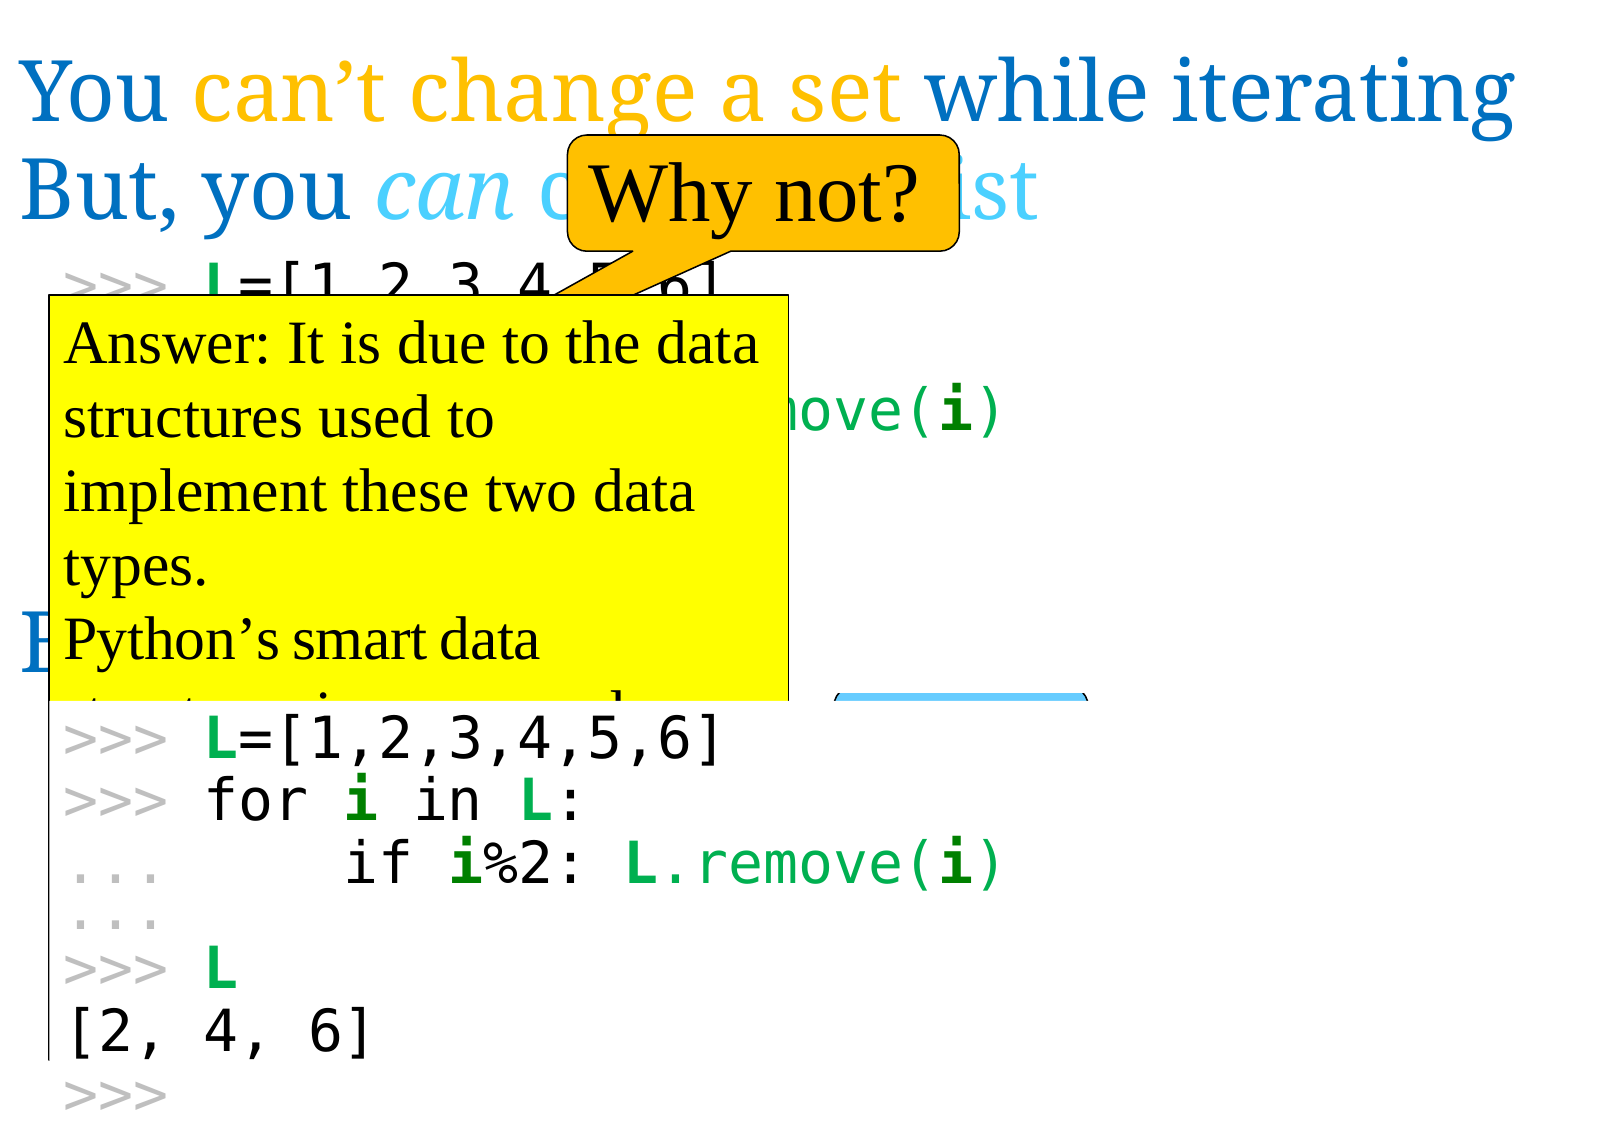

You can’t change a set while iterating
Why not?
 But, you can change a list
>>>
>>>
...
...
    S={1,2,3,4,5,6}
    for i in S:
        if i%2: S.remove(i)

Traceback (most recent call last):
  File "<stdin>", line 1, in <module>
RuntimeError: Set changed size during iteration
>>>

>>> L=[1,2,3,4,5,6]
>>> for i in L:
...  .,.if i%2: L.remove(i)
...
>>> L
[2, 4, 6]
>>>
Answer: It is due to the data structures used to implement these two data types.
Python’s smart data structures improve code efficiency.
But the trouble is the set’s data structure (a hash table), and the set’s lack of order, would not work predictably if it changed during iteration.
 But, you can change a list
Why?
>>>
>>>
...
...
>>>

    L=[1,2,3,4,5,6]
    for i in L:
        if i%2: L.remove(i)

    L
[2, 4, 6]
>>>
>>> L=[1,2,3,4,5,6]
>>> for i in L:
...     if i%2: L.remove(i)
...
>>> L
[2, 4, 6]
>>>